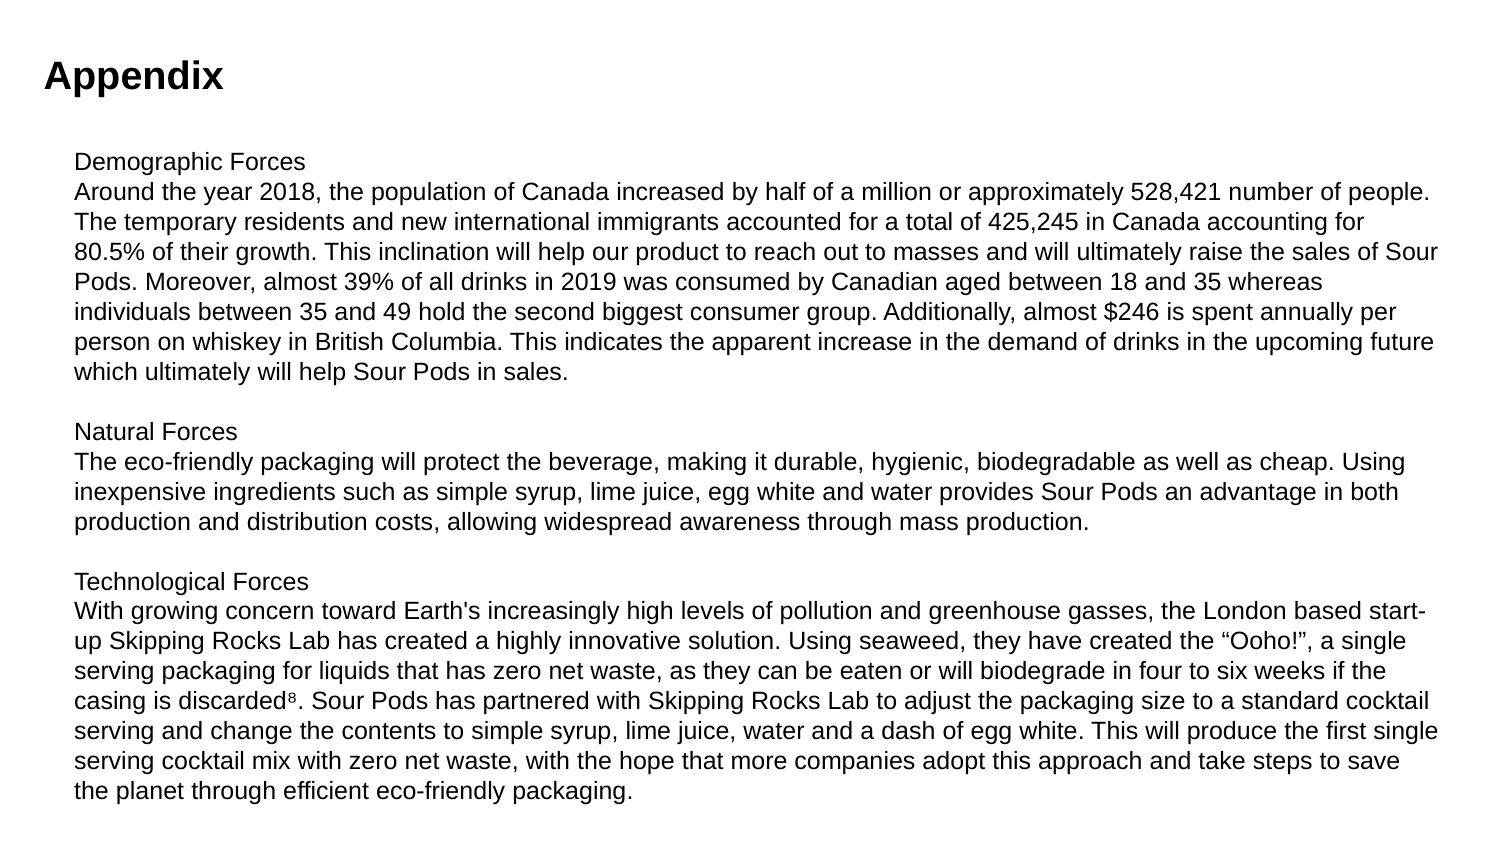

Appendix
Demographic Forces
Around the year 2018, the population of Canada increased by half of a million or approximately 528,421 number of people. The temporary residents and new international immigrants accounted for a total of 425,245 in Canada accounting for 80.5% of their growth. This inclination will help our product to reach out to masses and will ultimately raise the sales of Sour Pods. Moreover, almost 39% of all drinks in 2019 was consumed by Canadian aged between 18 and 35 whereas individuals between 35 and 49 hold the second biggest consumer group. Additionally, almost $246 is spent annually per person on whiskey in British Columbia. This indicates the apparent increase in the demand of drinks in the upcoming future which ultimately will help Sour Pods in sales.

Natural Forces
The eco-friendly packaging will protect the beverage, making it durable, hygienic, biodegradable as well as cheap. Using inexpensive ingredients such as simple syrup, lime juice, egg white and water provides Sour Pods an advantage in both production and distribution costs, allowing widespread awareness through mass production.

Technological Forces
With growing concern toward Earth's increasingly high levels of pollution and greenhouse gasses, the London based start-up Skipping Rocks Lab has created a highly innovative solution. Using seaweed, they have created the “Ooho!”, a single serving packaging for liquids that has zero net waste, as they can be eaten or will biodegrade in four to six weeks if the casing is discarded⁸. Sour Pods has partnered with Skipping Rocks Lab to adjust the packaging size to a standard cocktail serving and change the contents to simple syrup, lime juice, water and a dash of egg white. This will produce the first single serving cocktail mix with zero net waste, with the hope that more companies adopt this approach and take steps to save the planet through efficient eco-friendly packaging.